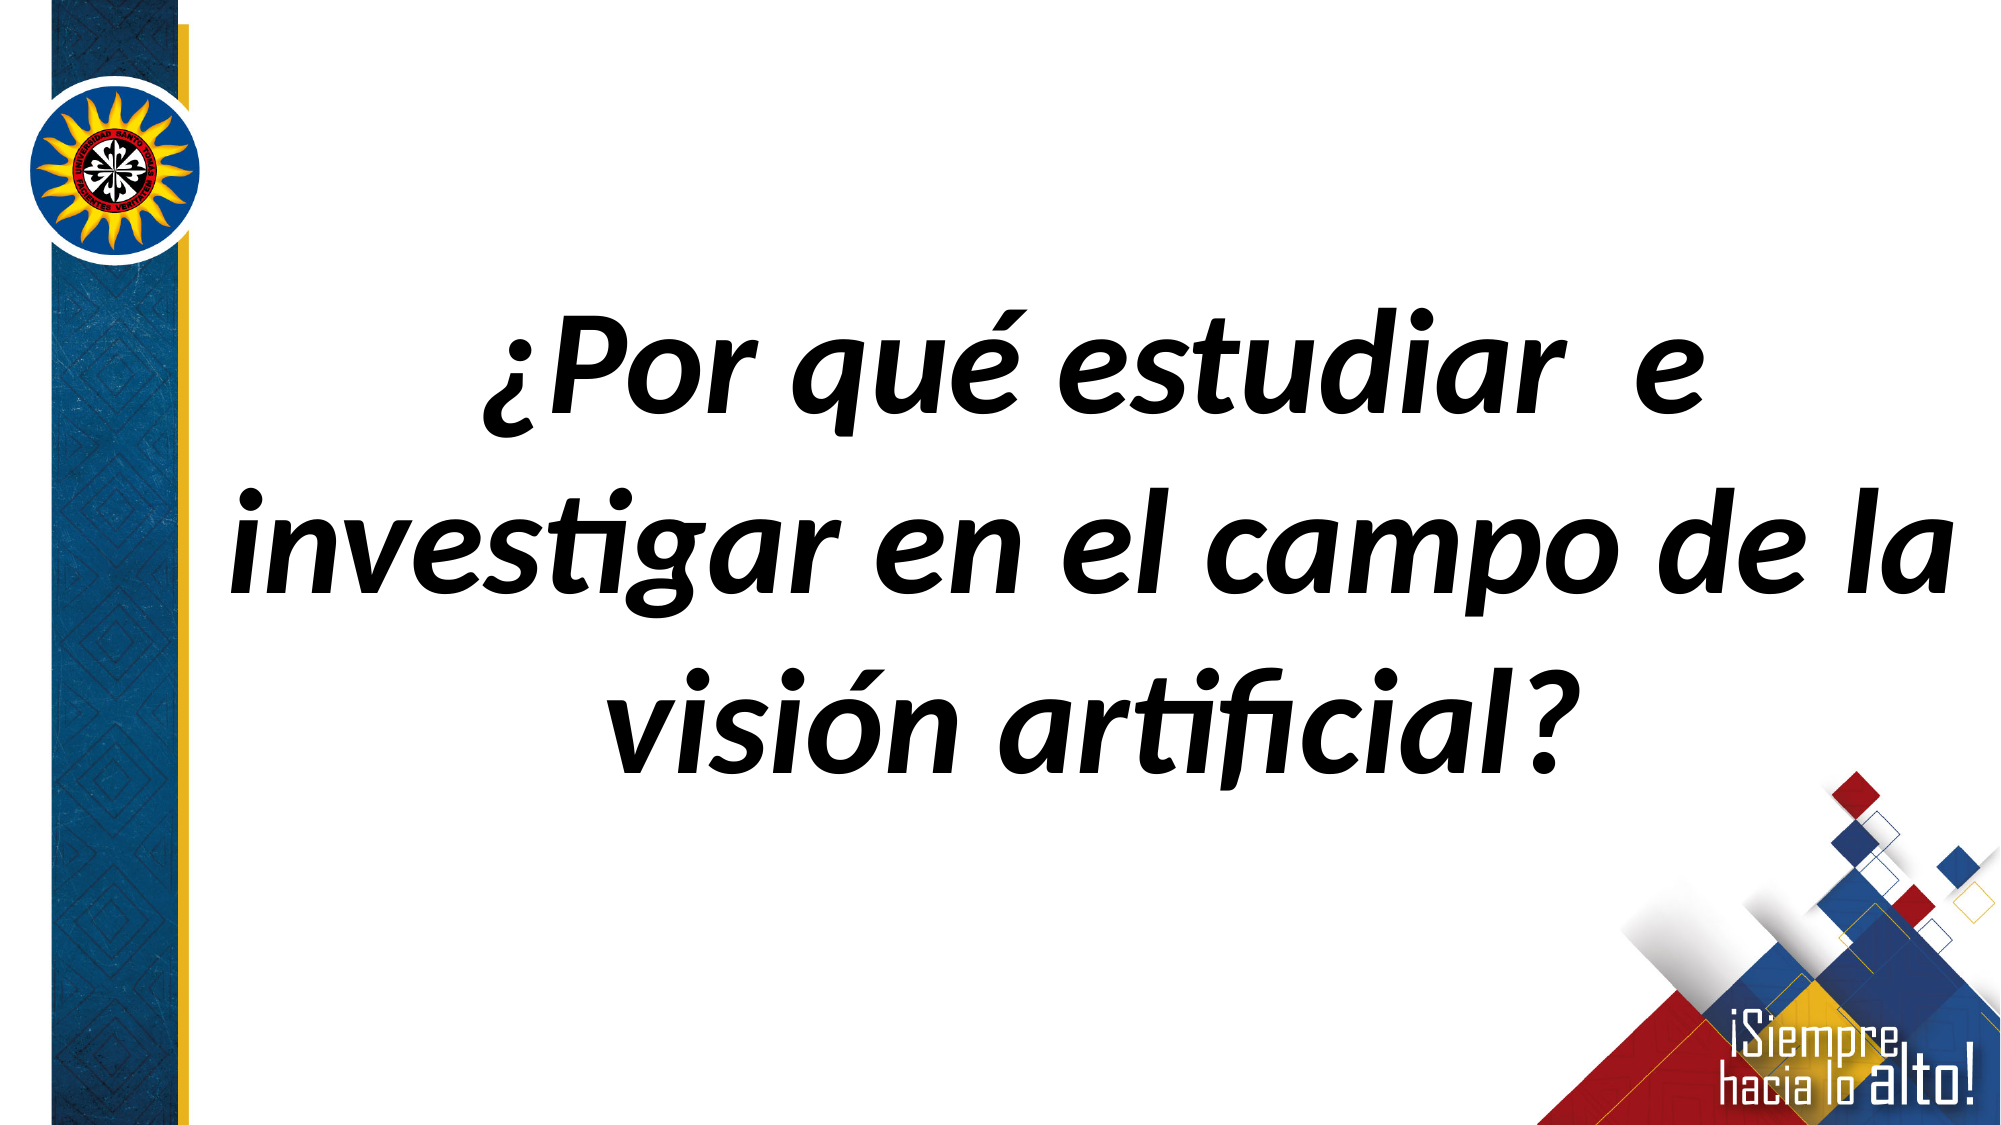

¿Por qué estudiar  e investigar en el campo de la visión artificial?